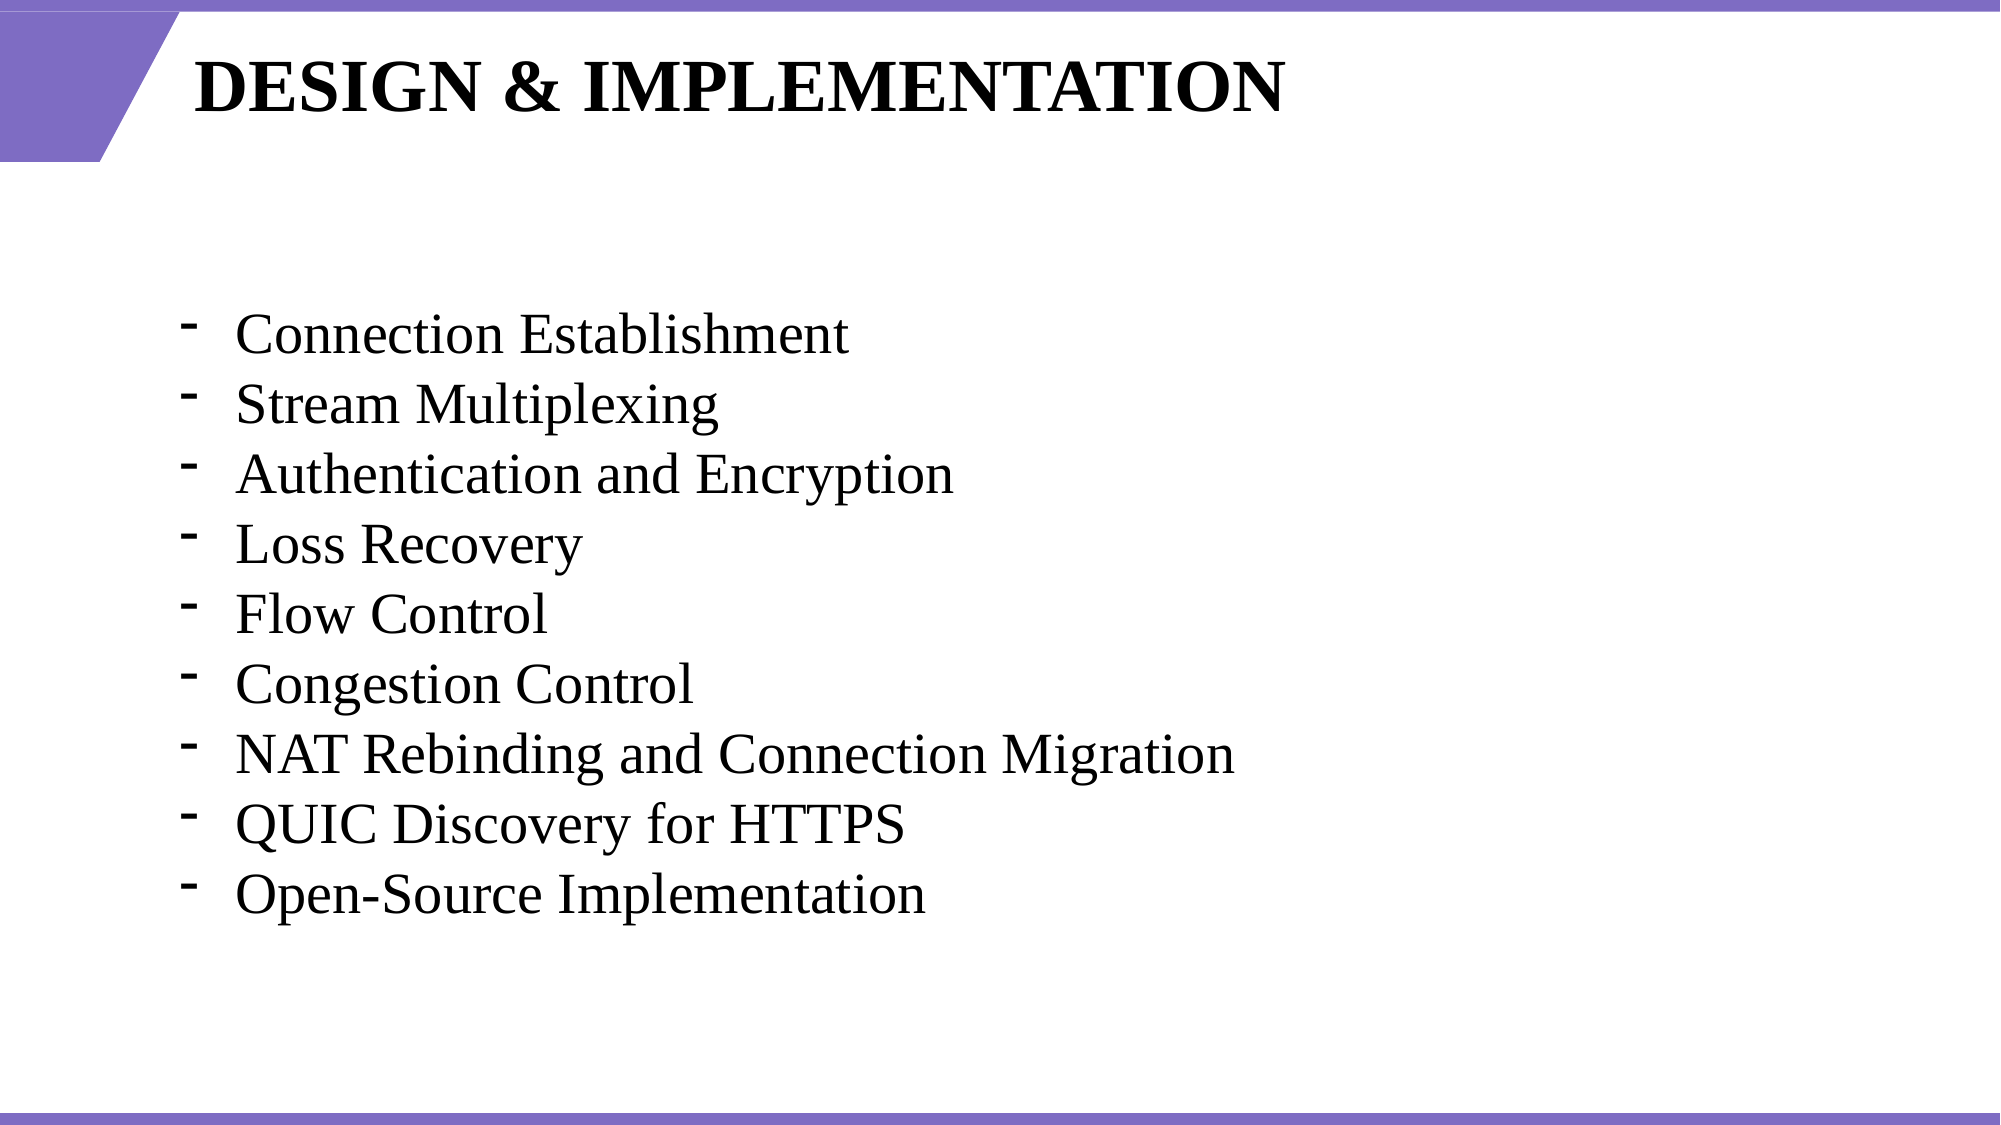

# DESIGN & IMPLEMENTATION
Connection Establishment
Stream Multiplexing
Authentication and Encryption
Loss Recovery
Flow Control
Congestion Control
NAT Rebinding and Connection Migration
QUIC Discovery for HTTPS
Open-Source Implementation